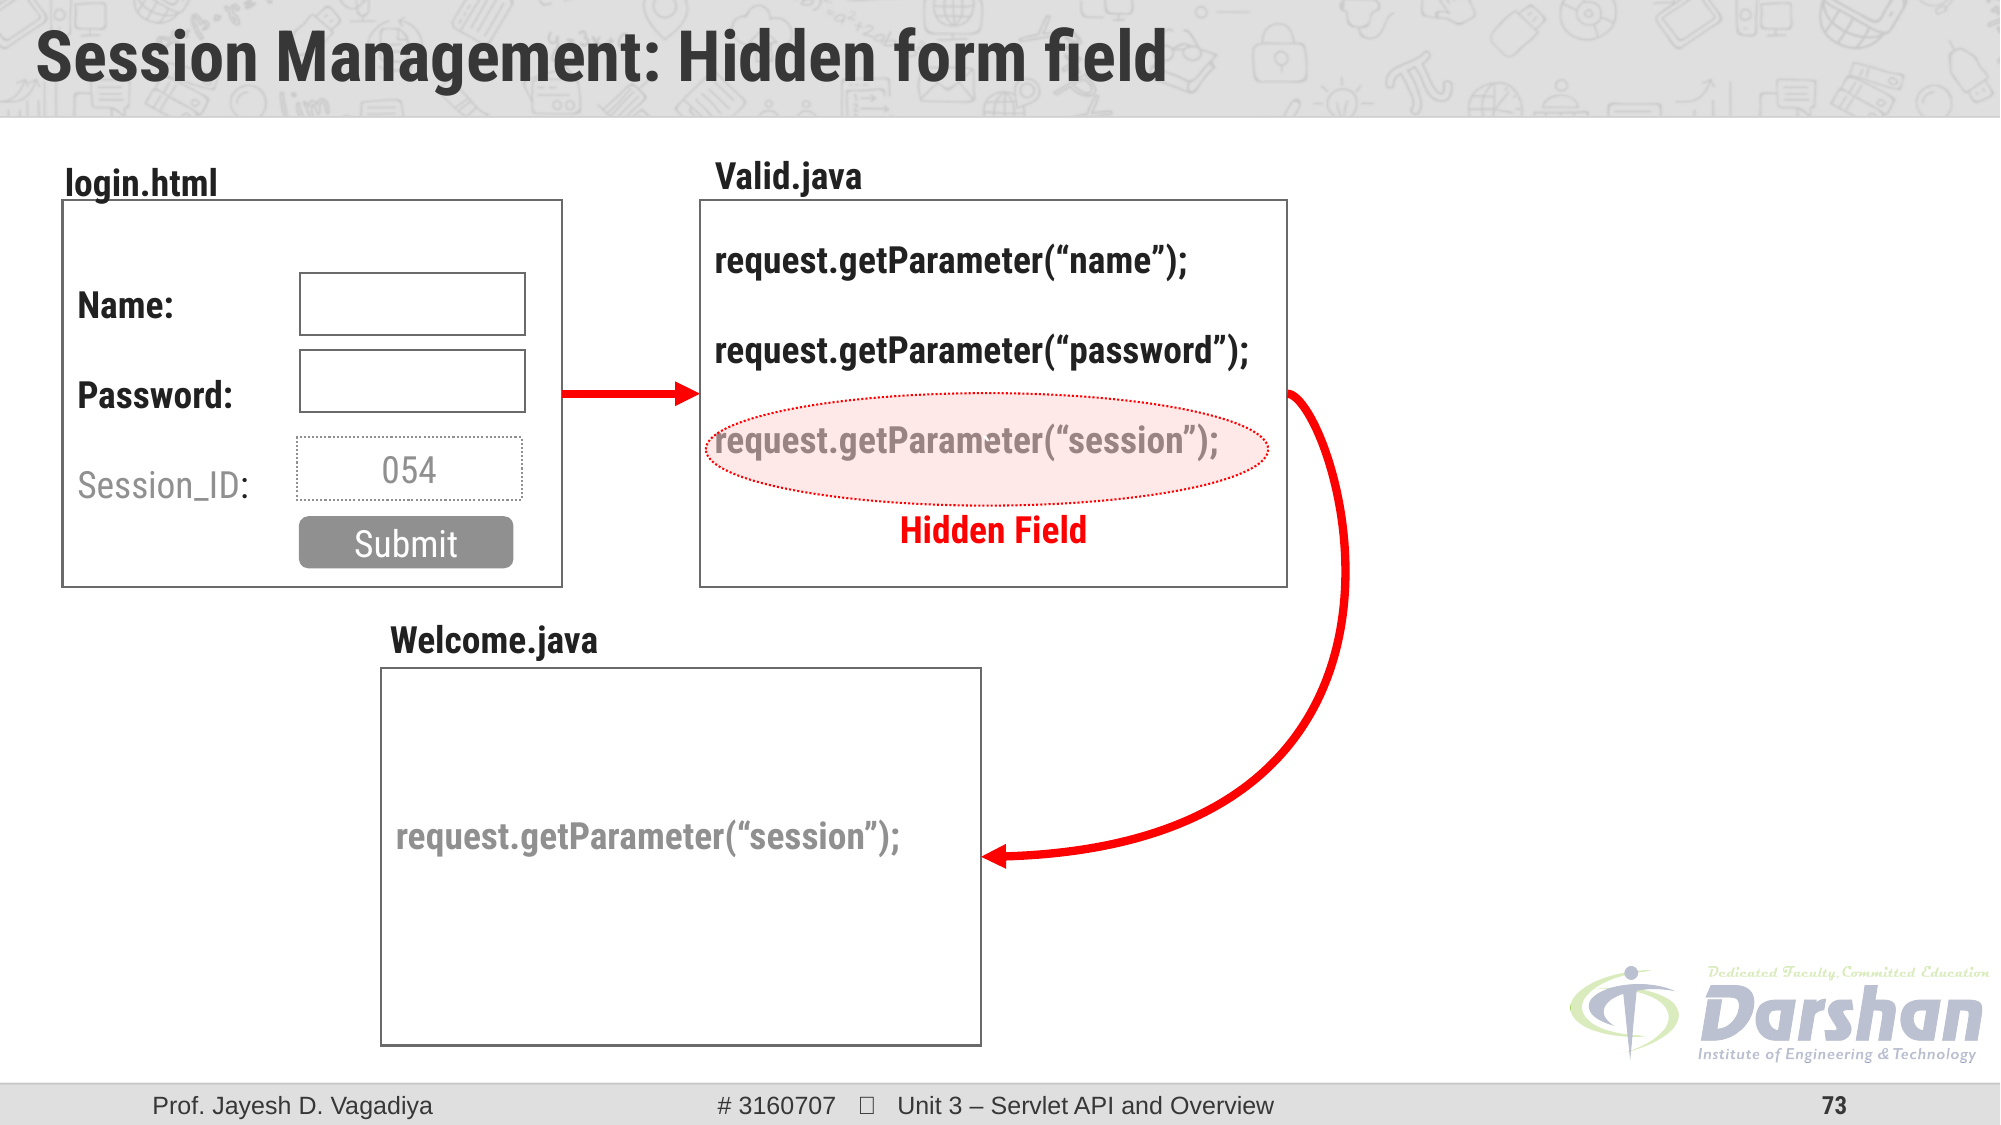

# Session Management: Hidden form field
Valid.java
login.html
Name:

Password:

Session_ID:
request.getParameter(“name”);

request.getParameter(“password”);

request.getParameter(“session”);

Hidden Field

`
054
Submit
Welcome.java
request.getParameter(“session”);